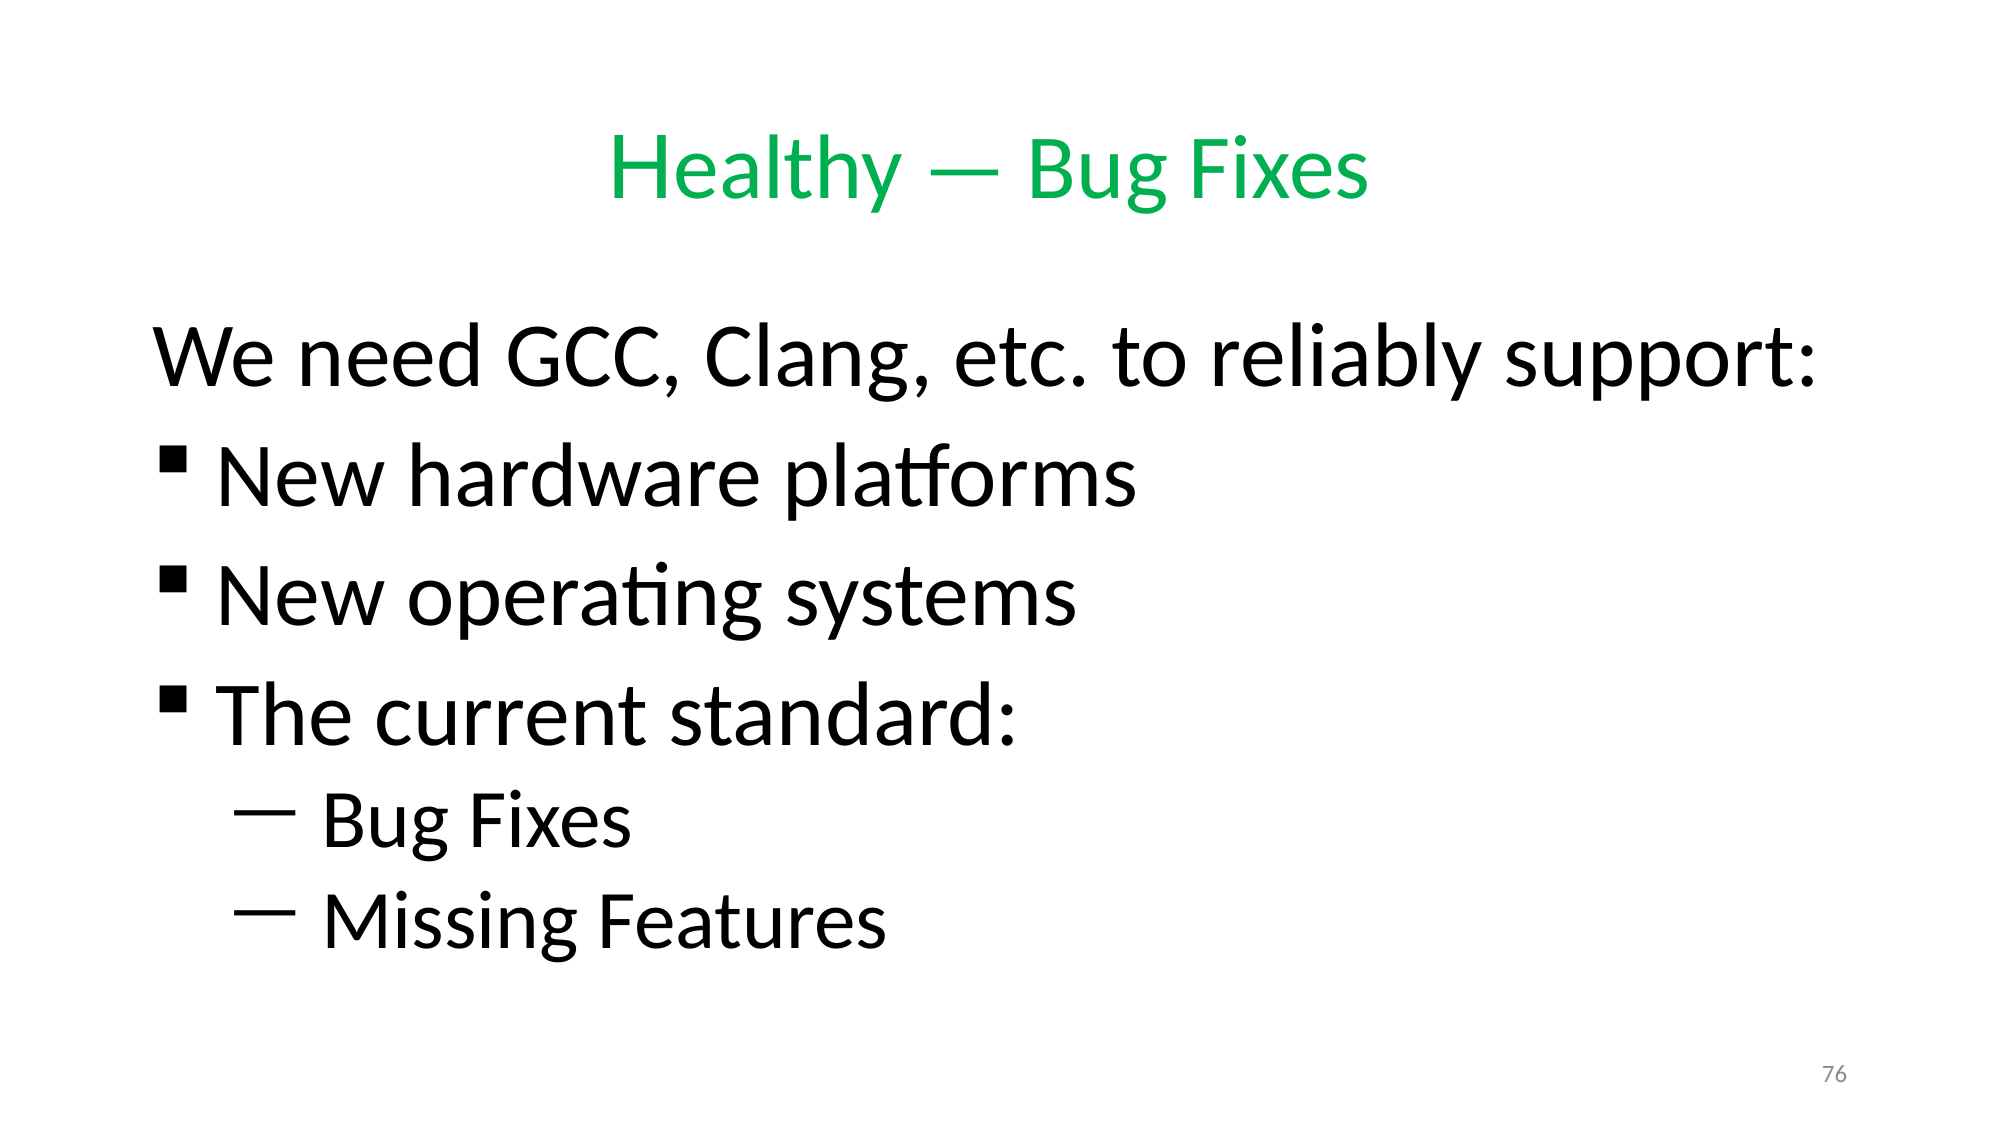

# Healthy — Bug Fixes
We need GCC, Clang, etc. to reliably support:
 New hardware platforms
 New operating systems
 The current standard:
 Bug Fixes
 Missing Features
76